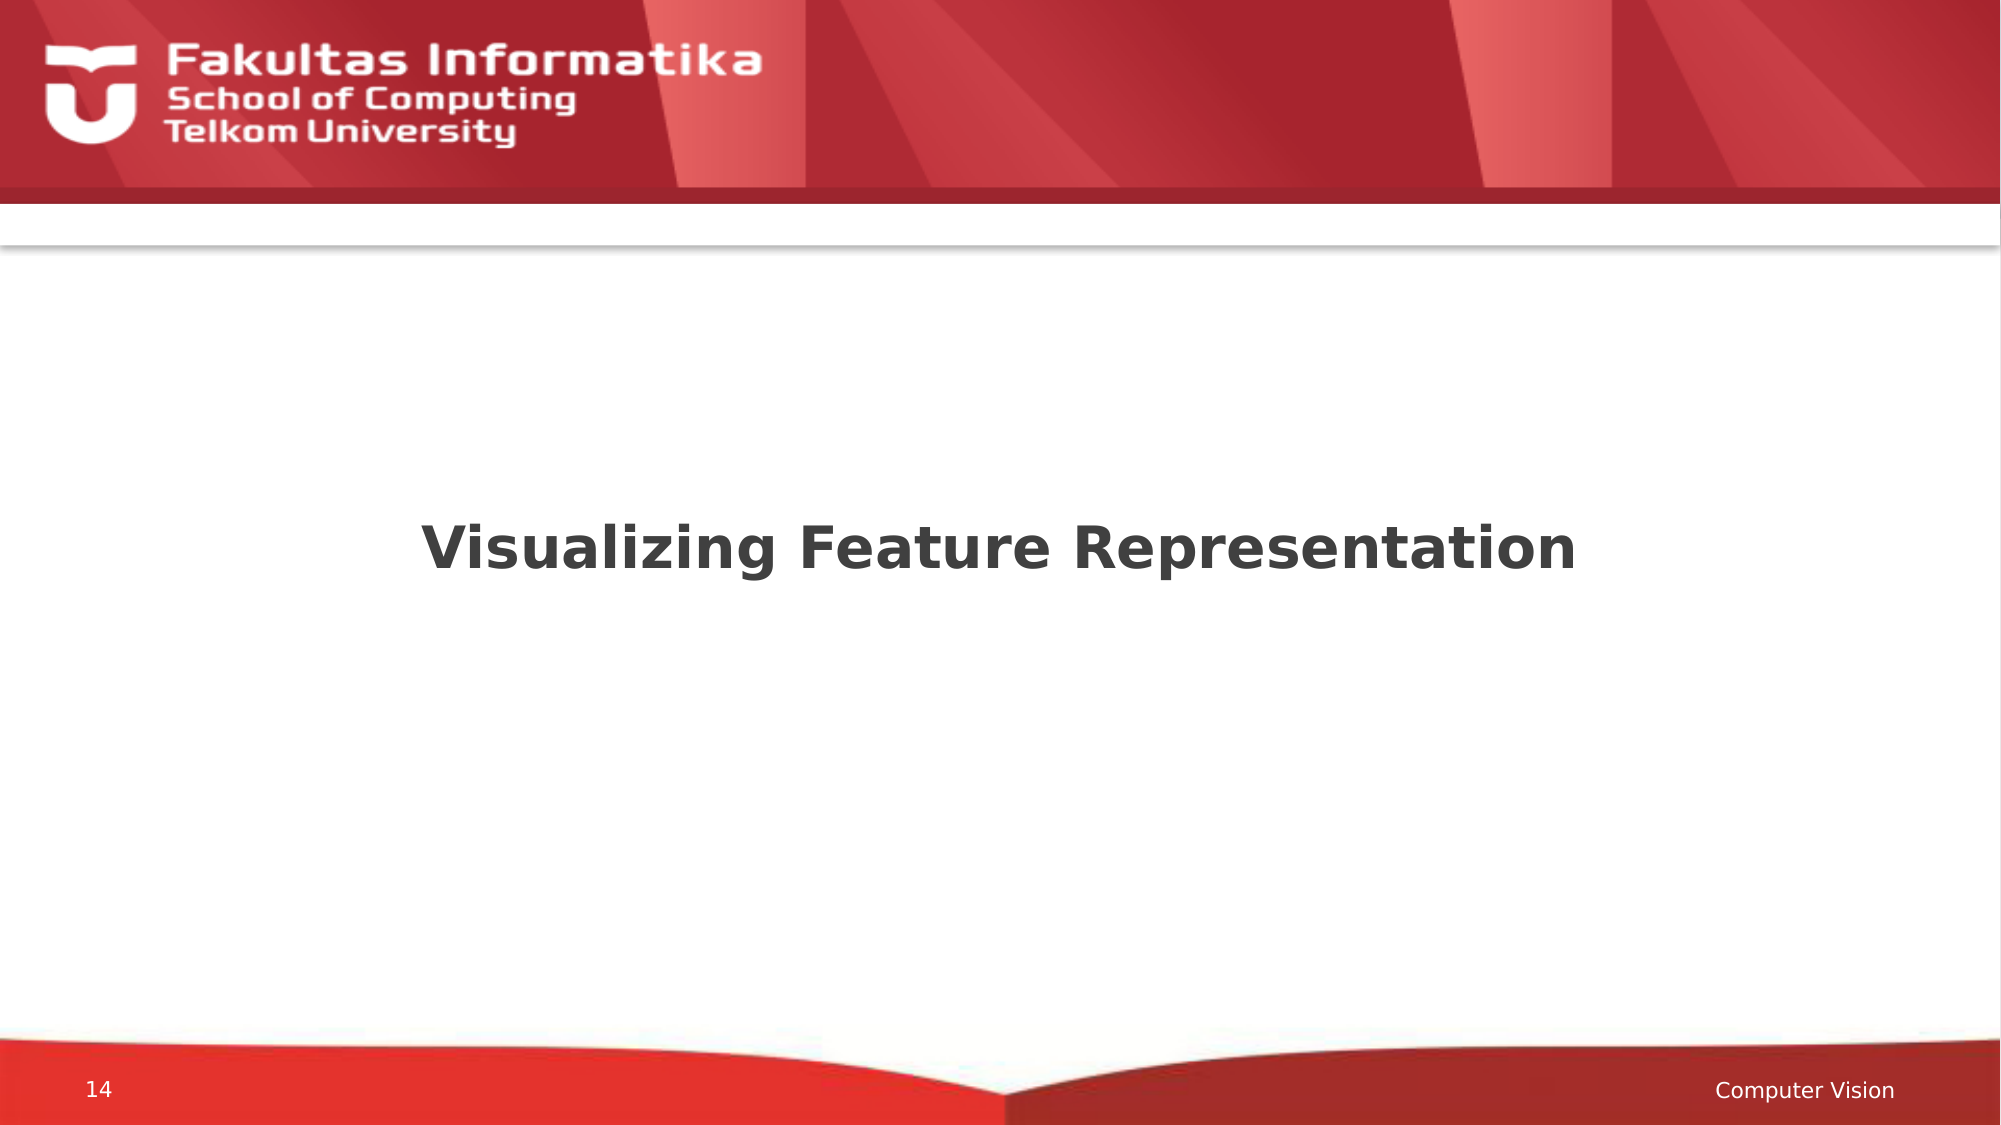

# Visualizing Feature Representation
Computer Vision
14